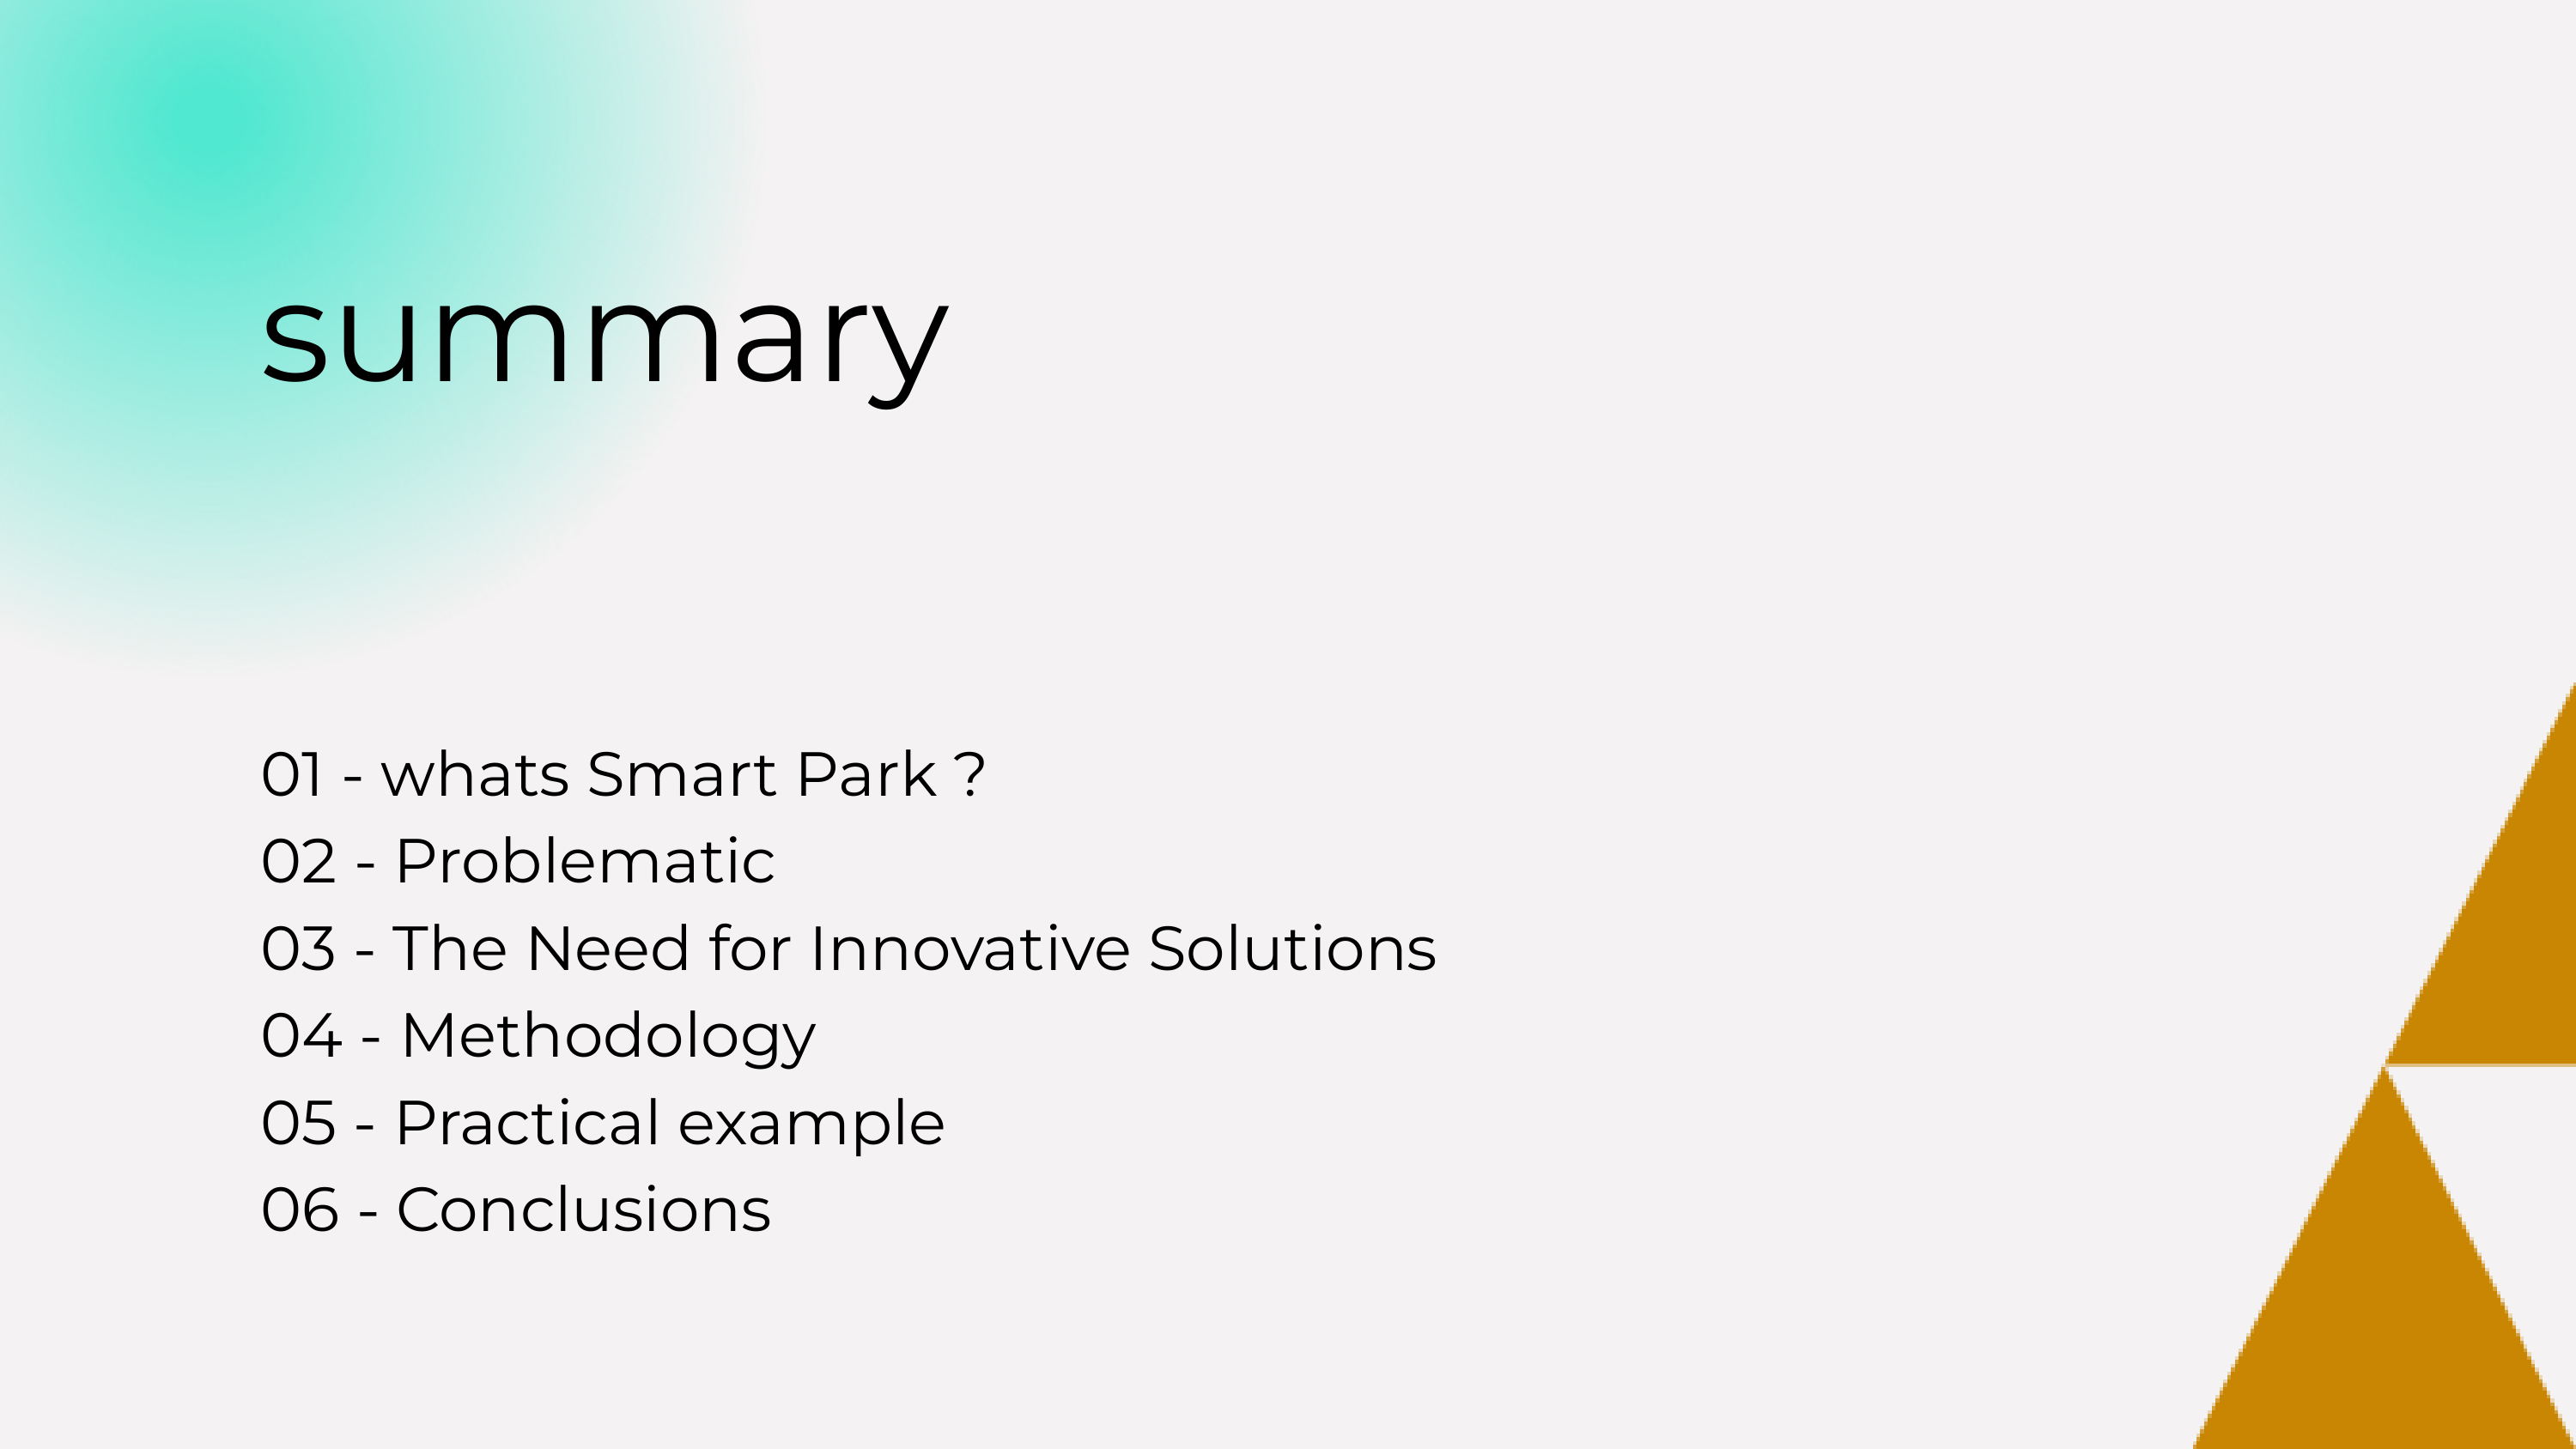

summary

01 - whats Smart Park ?
02 - Problematic
03 - The Need for Innovative Solutions
04 - Methodology
05 - Practical example
06 - Conclusions